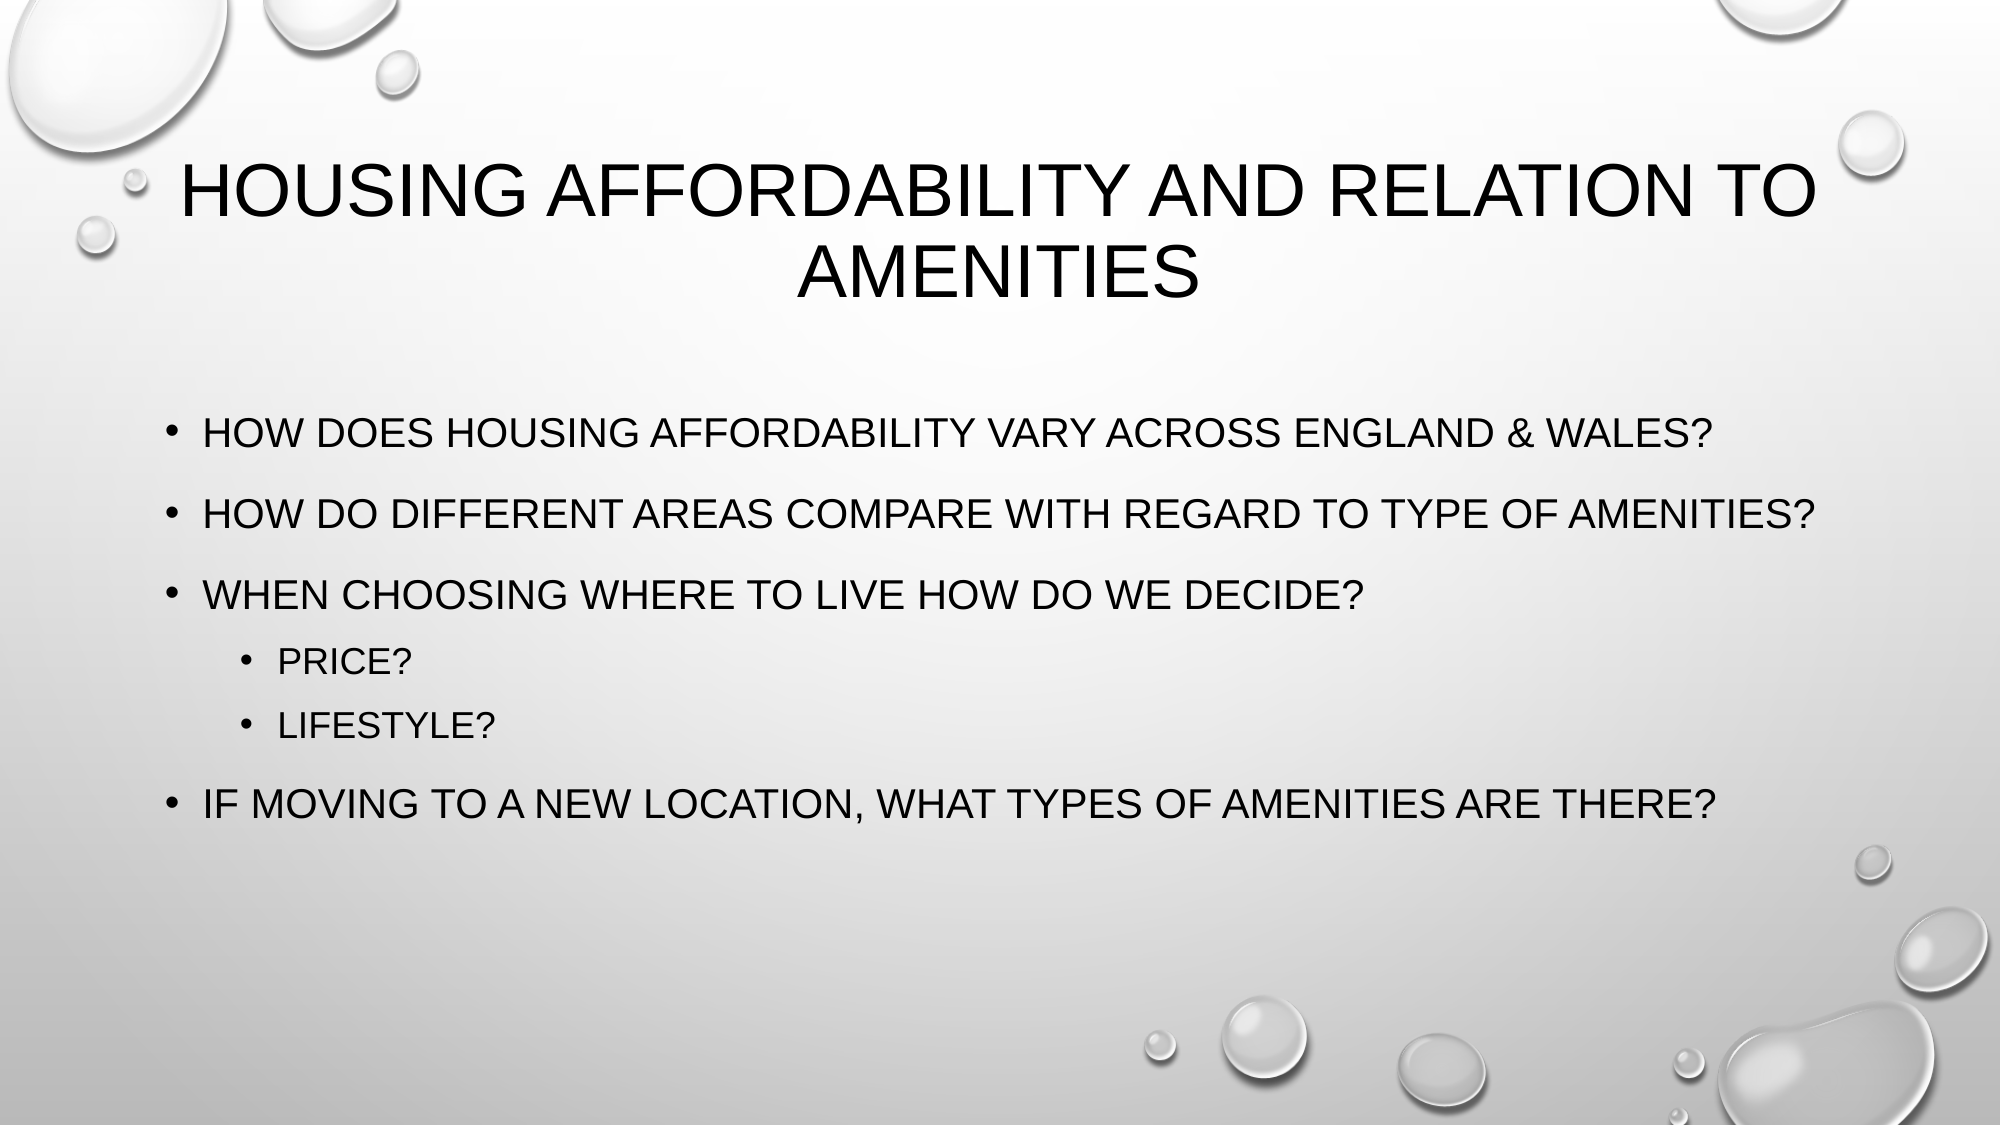

# Housing affordability and relation to amenities
How does housing affordability vary across England & Wales?
How do different areas compare with regard to type of amenities?
When choosing where to live how do we decide?
Price?
Lifestyle?
If moving to a new location, what types of amenities are there?